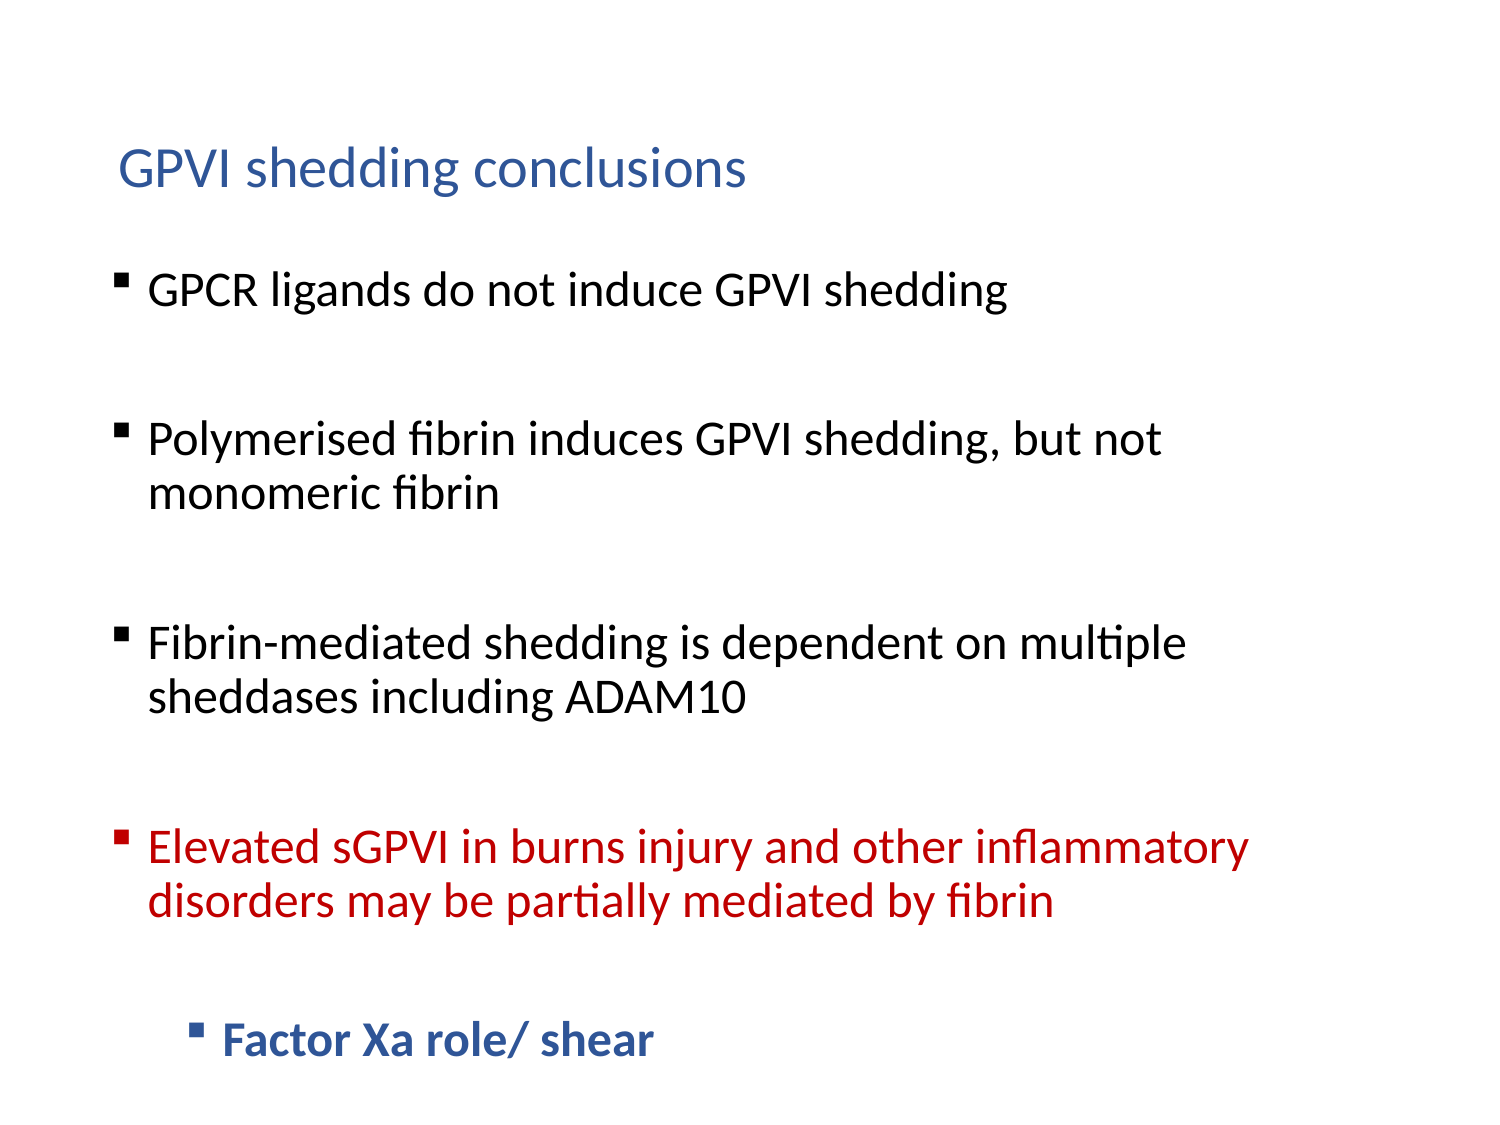

# GPVI shedding conclusions
GPCR ligands do not induce GPVI shedding

Polymerised fibrin induces GPVI shedding, but not monomeric fibrin

Fibrin-mediated shedding is dependent on multiple sheddases including ADAM10

Elevated sGPVI in burns injury and other inflammatory disorders may be partially mediated by fibrin

Factor Xa role/ shear